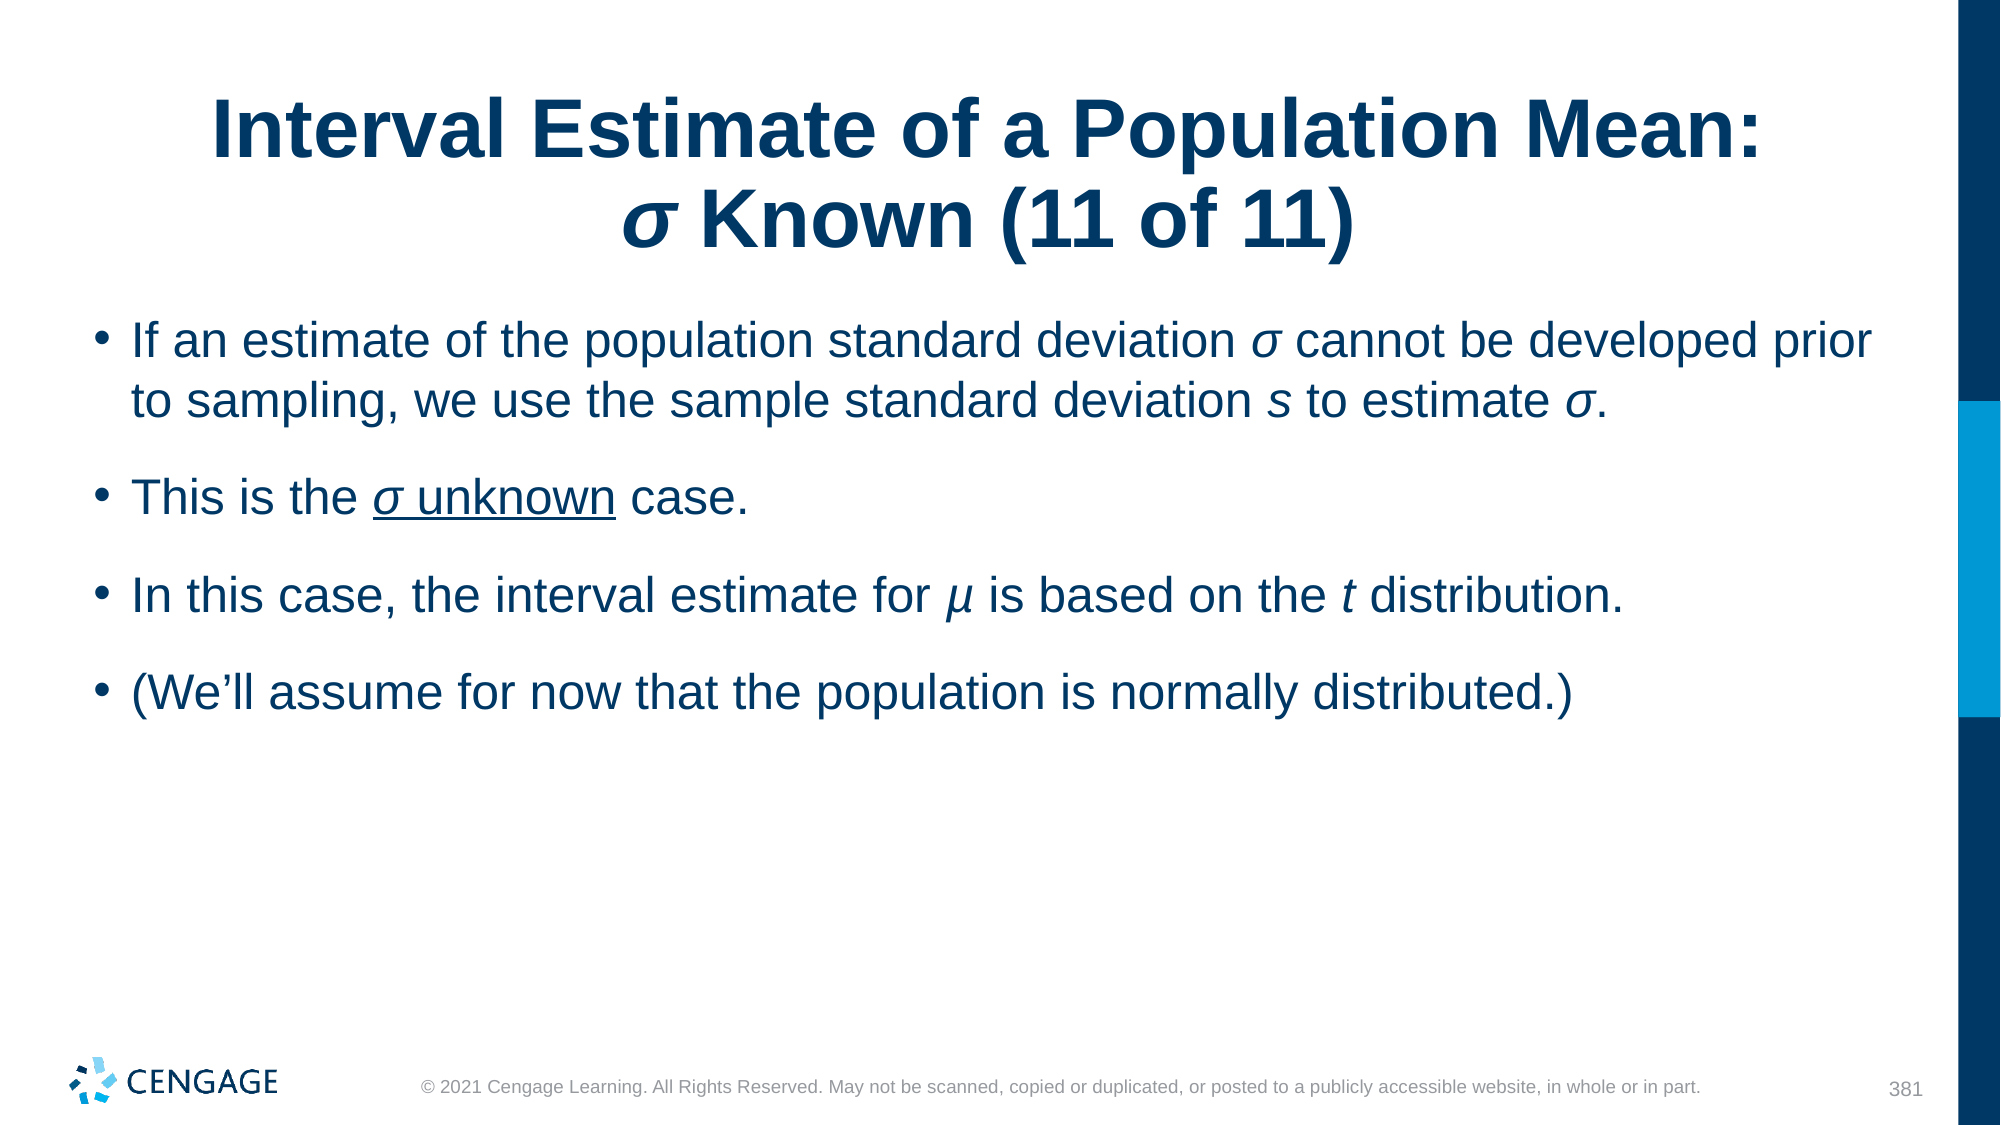

# Interval Estimate of a Population Mean: σ Known (11 of 11)
If an estimate of the population standard deviation σ cannot be developed prior to sampling, we use the sample standard deviation s to estimate σ.
This is the σ unknown case.
In this case, the interval estimate for µ is based on the t distribution.
(We’ll assume for now that the population is normally distributed.)